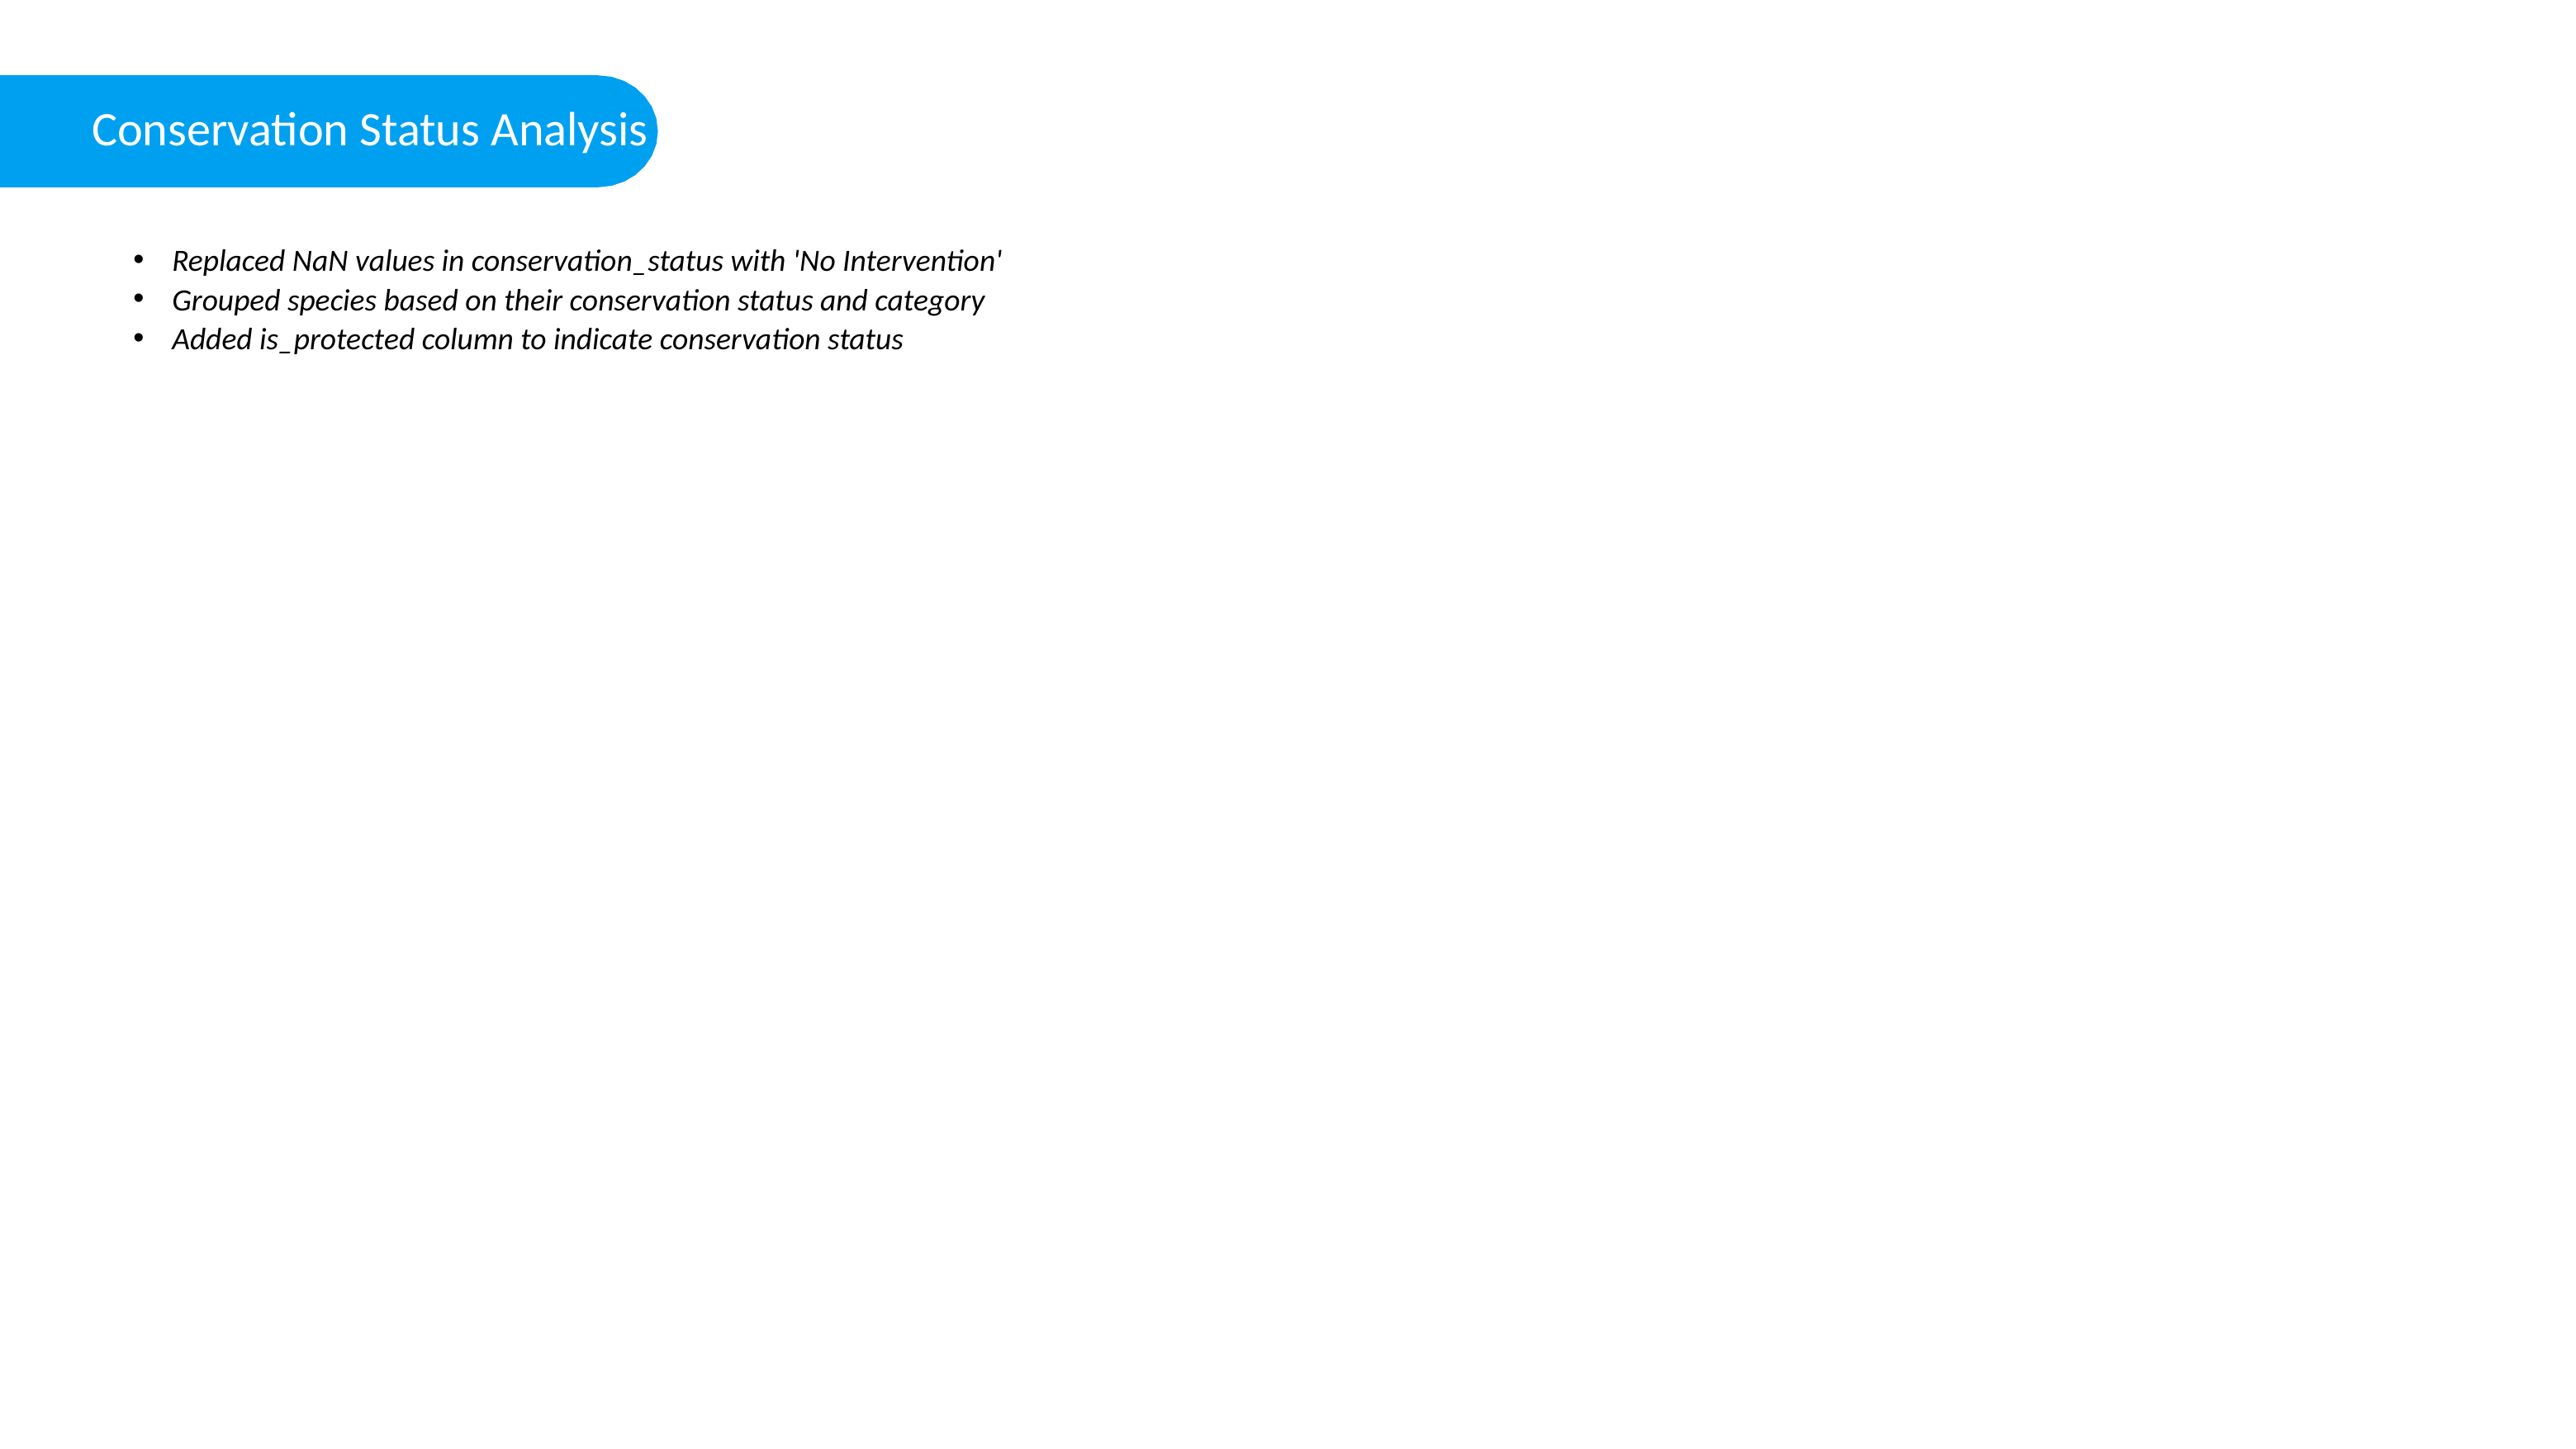

Conservation Status Analysis
Replaced NaN values in conservation_status with 'No Intervention'
Grouped species based on their conservation status and category
Added is_protected column to indicate conservation status